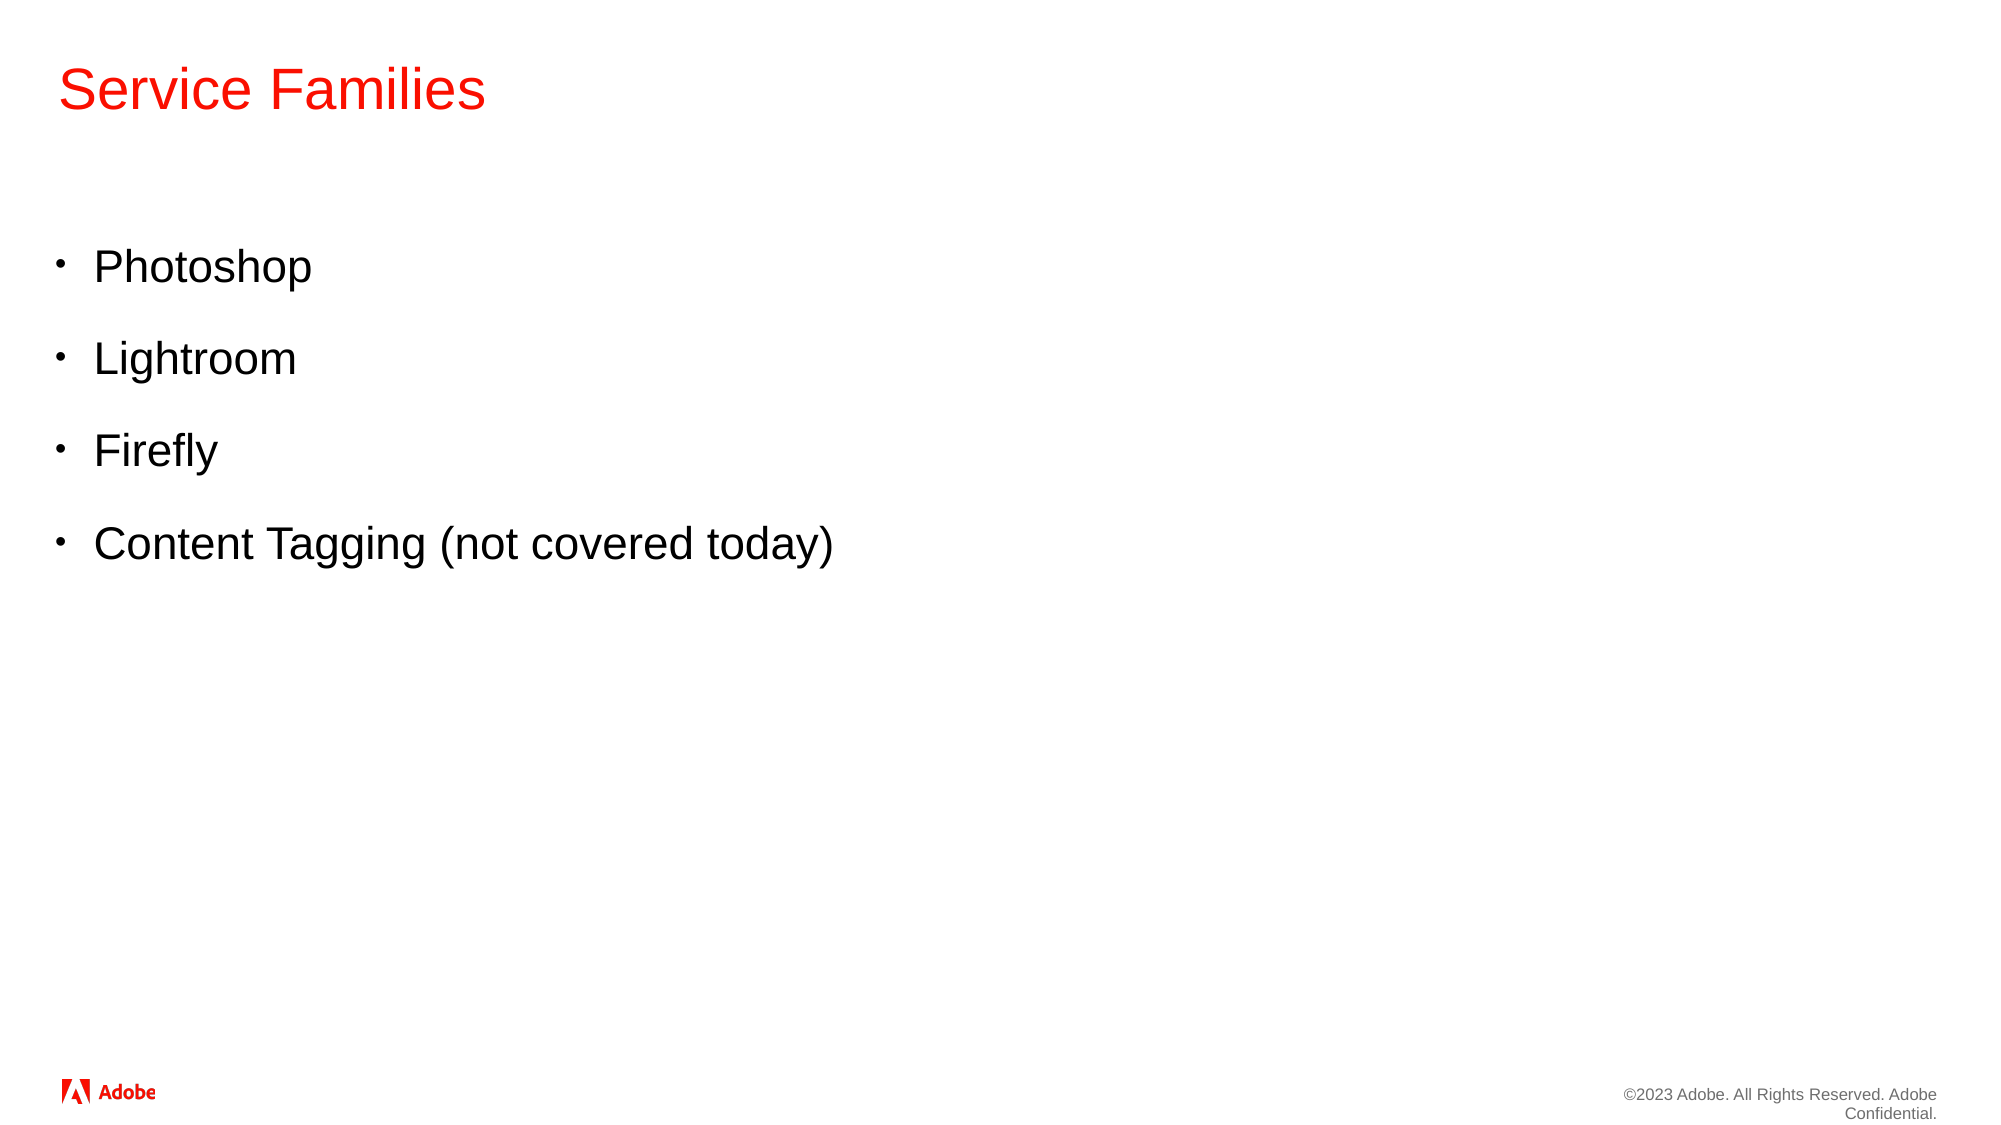

# Service Families
Photoshop
Lightroom
Firefly
Content Tagging (not covered today)